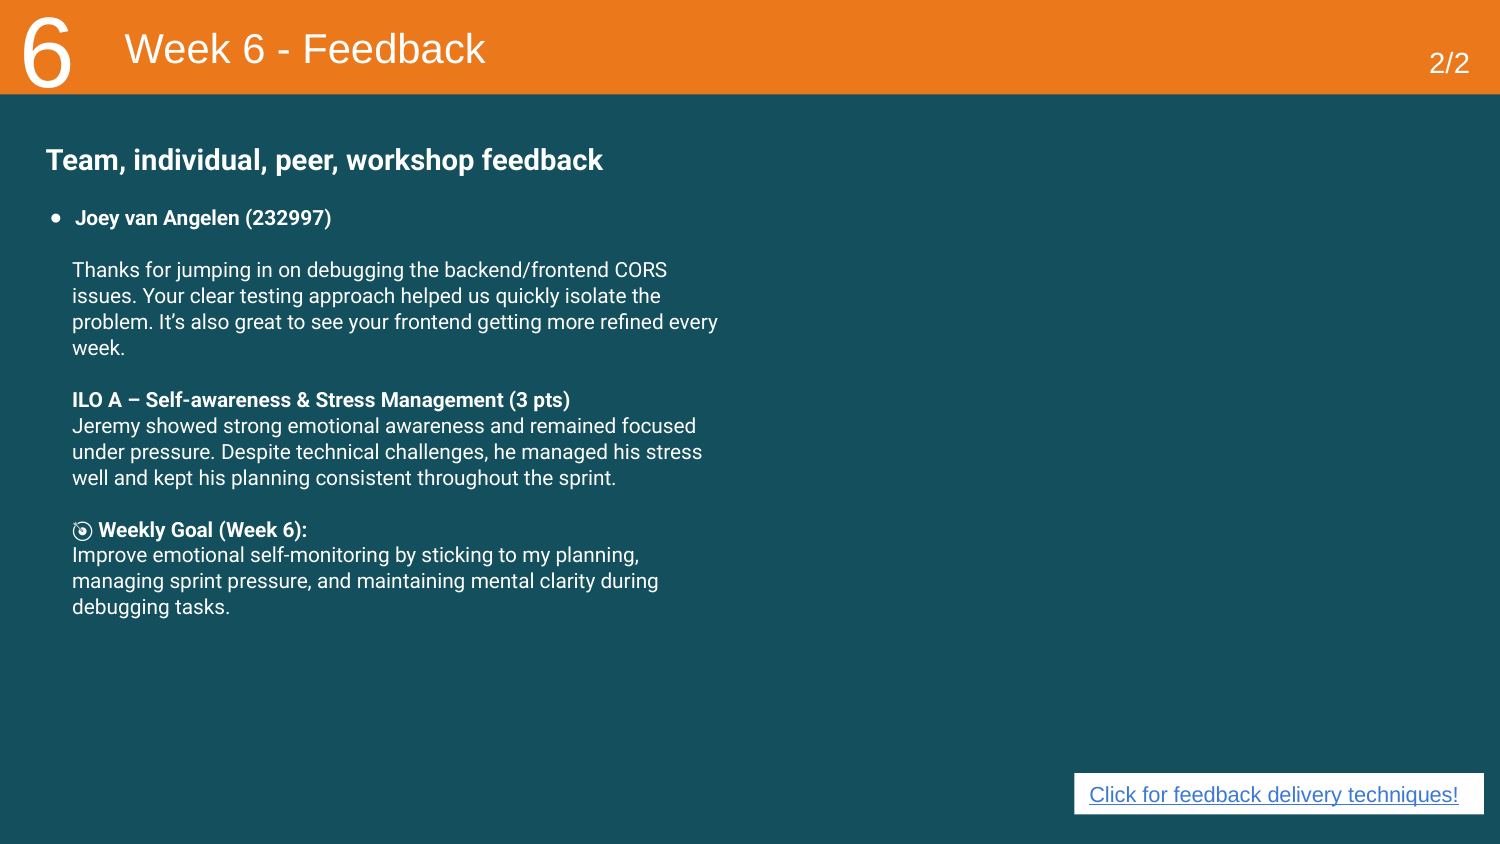

6
# Week 6 - Feedback
2/2
Team, individual, peer, workshop feedback
Joey van Angelen (232997)

Thanks for jumping in on debugging the backend/frontend CORS issues. Your clear testing approach helped us quickly isolate the problem. It’s also great to see your frontend getting more refined every week.

ILO A – Self-awareness & Stress Management (3 pts)
Jeremy showed strong emotional awareness and remained focused under pressure. Despite technical challenges, he managed his stress well and kept his planning consistent throughout the sprint.

🎯 Weekly Goal (Week 6):
Improve emotional self-monitoring by sticking to my planning, managing sprint pressure, and maintaining mental clarity during debugging tasks.

Click for feedback delivery techniques!